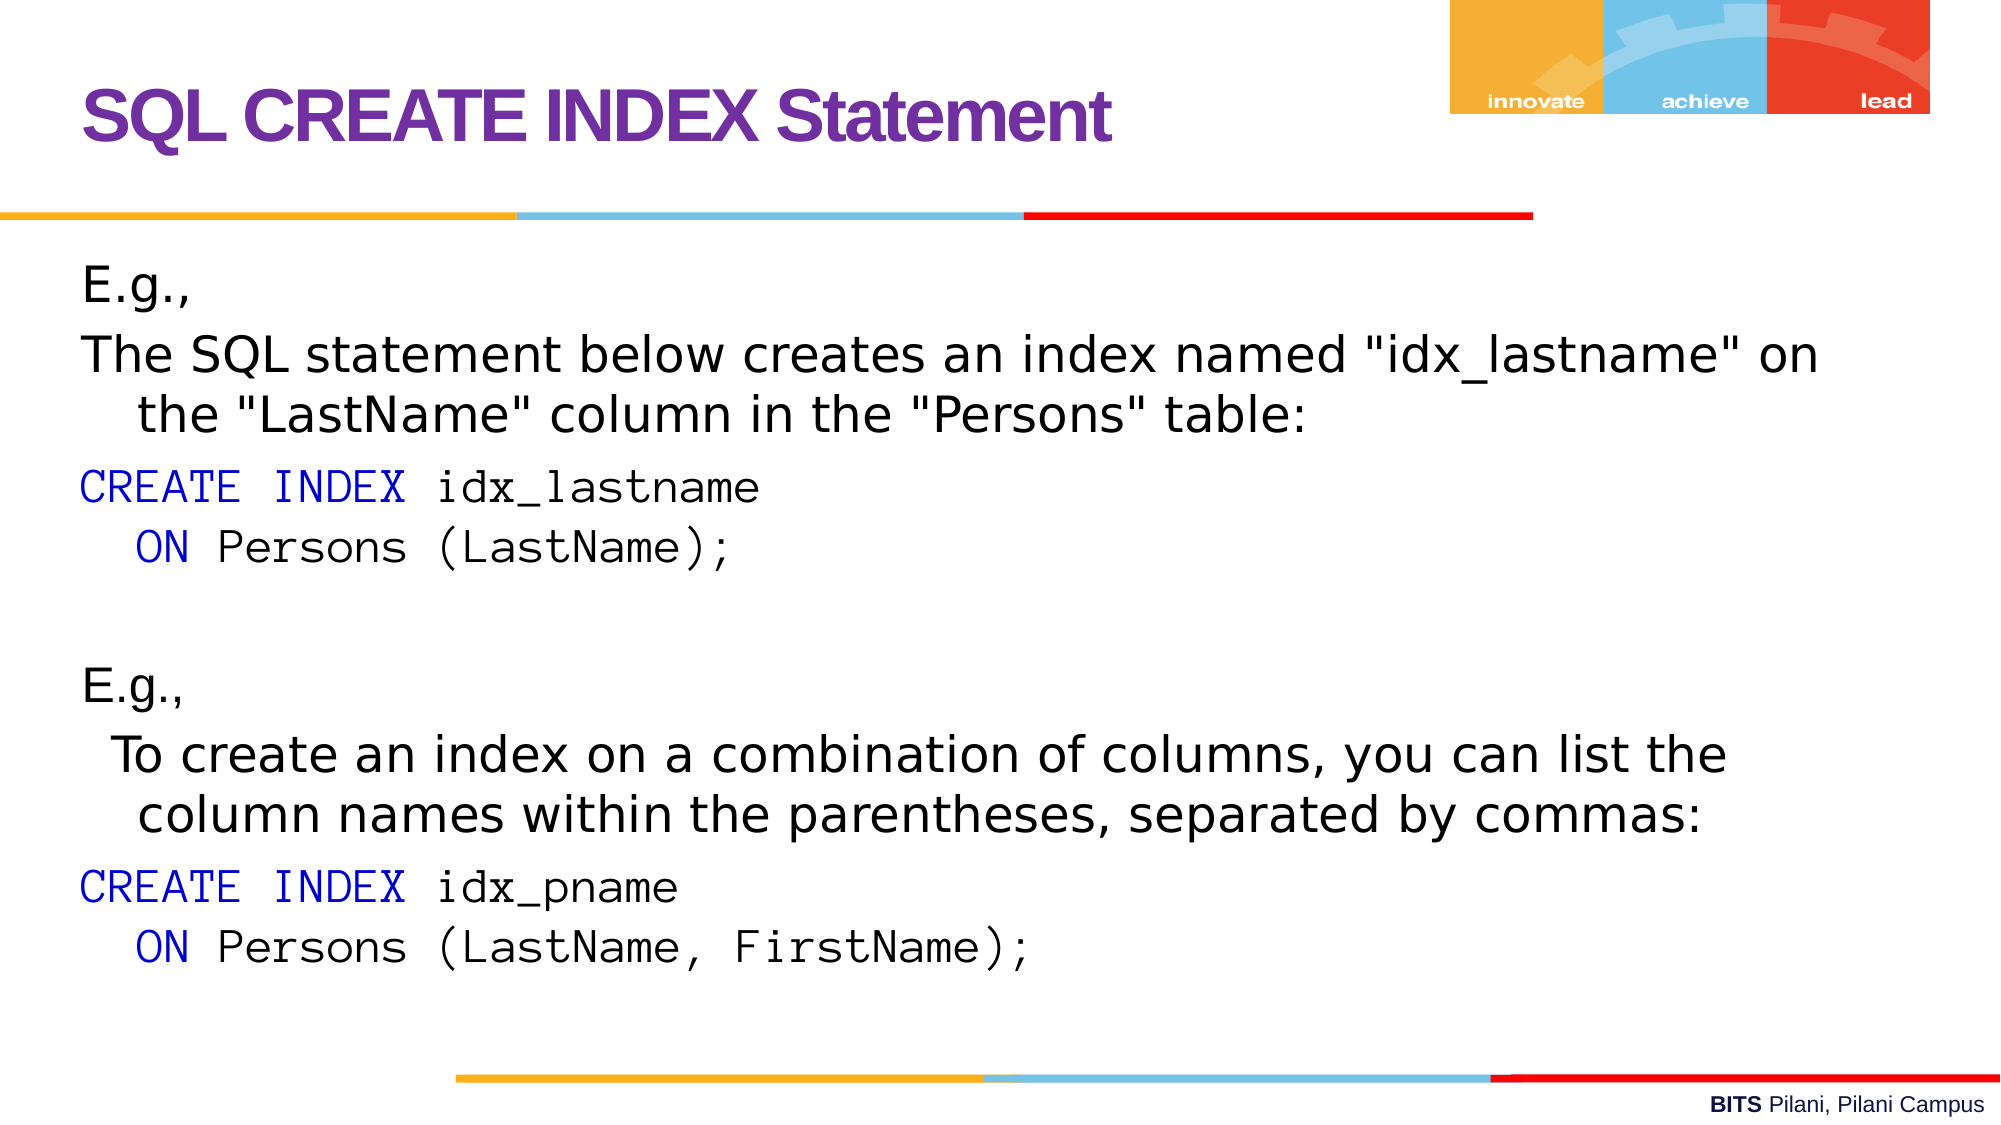

SQL CREATE INDEX Statement
E.g.,
The SQL statement below creates an index named "idx_lastname" on the "LastName" column in the "Persons" table:
CREATE INDEX idx_lastname
ON Persons (LastName);

E.g.,
  To create an index on a combination of columns, you can list the column names within the parentheses, separated by commas:
CREATE INDEX idx_pname
ON Persons (LastName, FirstName);